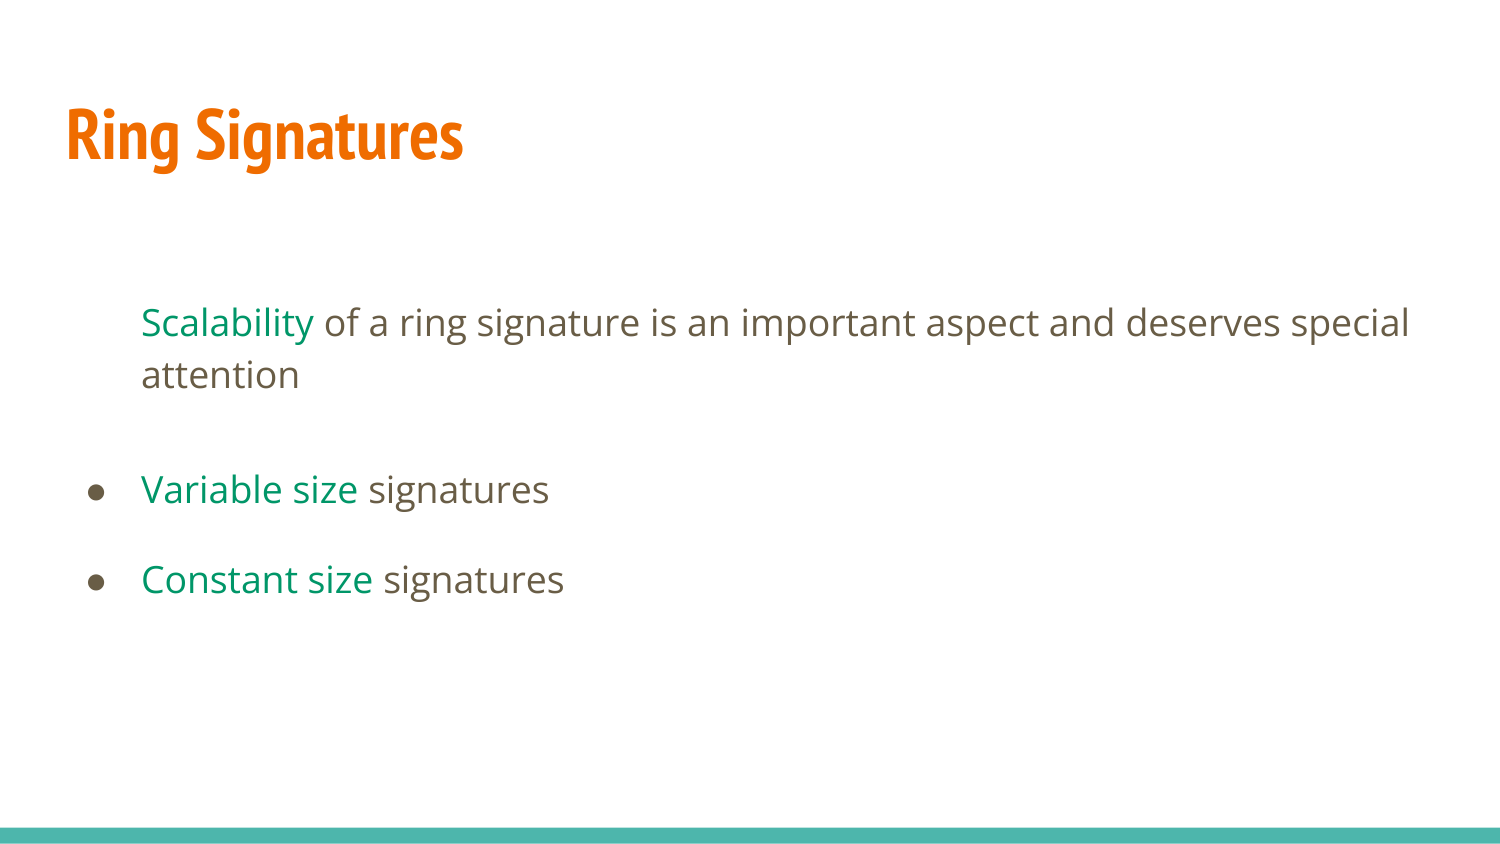

# Ring Signatures

Scalability of a ring signature is an important aspect and deserves special attention
Variable size signatures
Constant size signatures